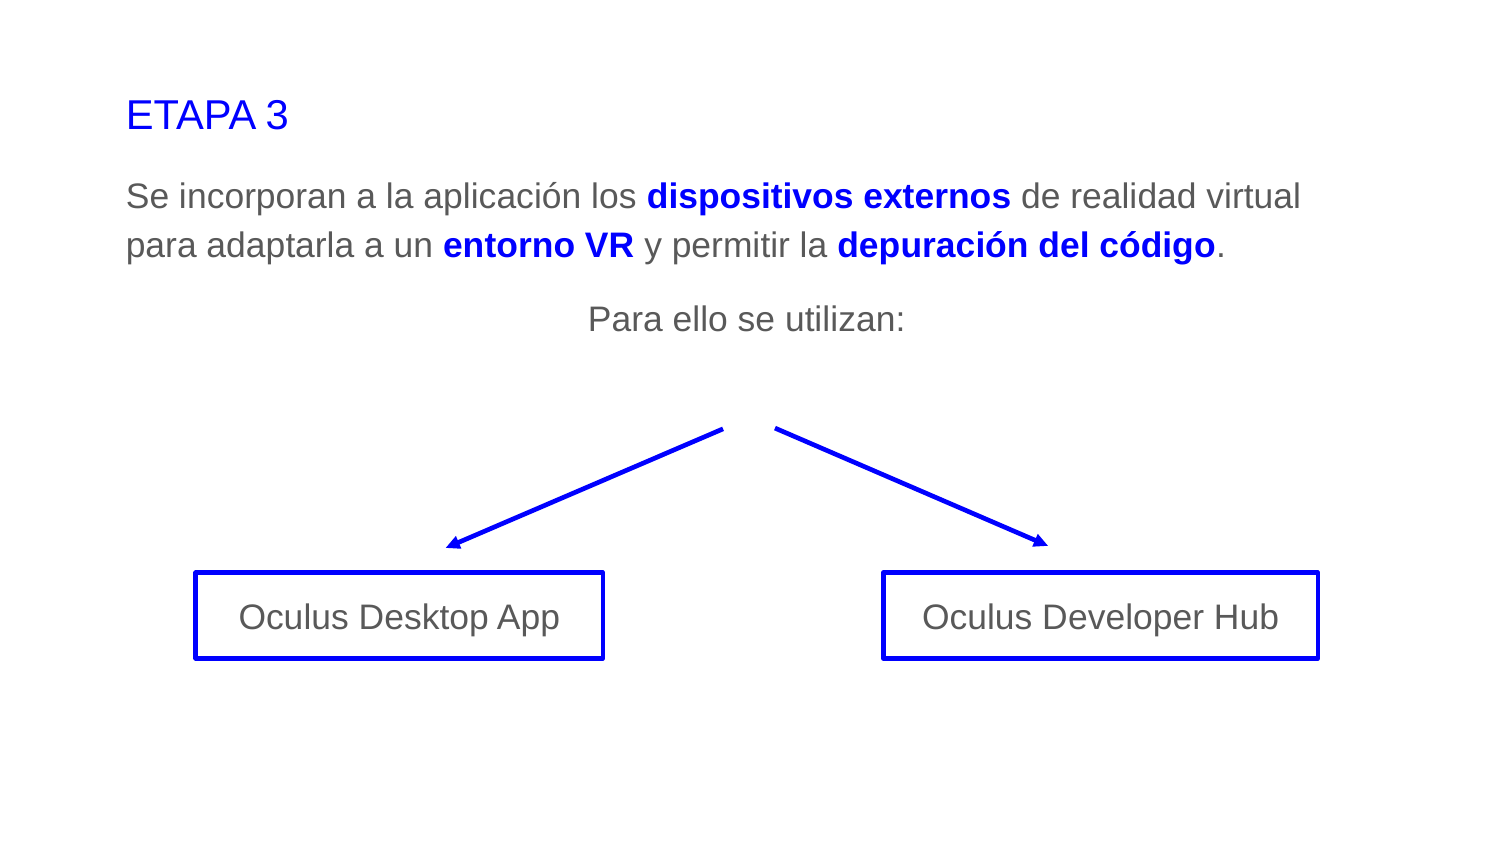

# ETAPA 3
Se incorporan a la aplicación los dispositivos externos de realidad virtual para adaptarla a un entorno VR y permitir la depuración del código.
Para ello se utilizan:
Oculus Desktop App
Oculus Developer Hub